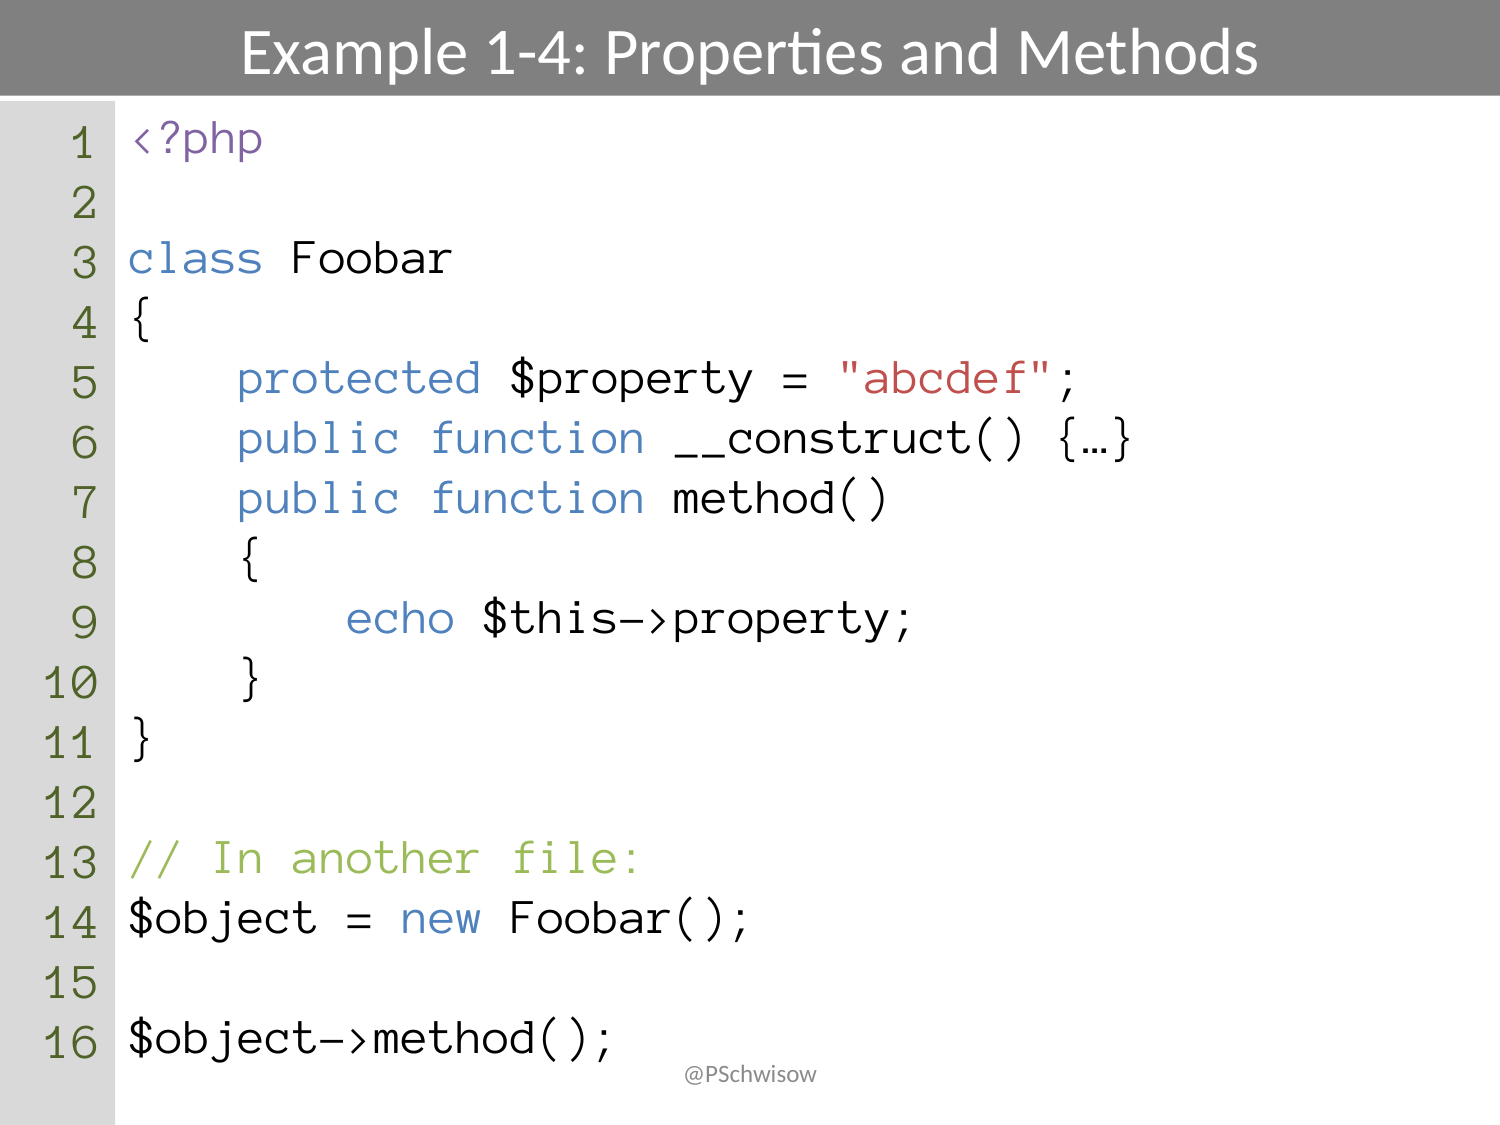

# Example 1-4: Properties and Methods
1
2
3
4
5
6
7
8
9
10
11
12
13
14
15
16

<?php

class Foobar
{
    protected $property = "abcdef";
    public function __construct() {…}
    public function method()
    {
        echo $this->property;
    }
}

// In another file:
$object = new Foobar();

$object->method();
@PSchwisow